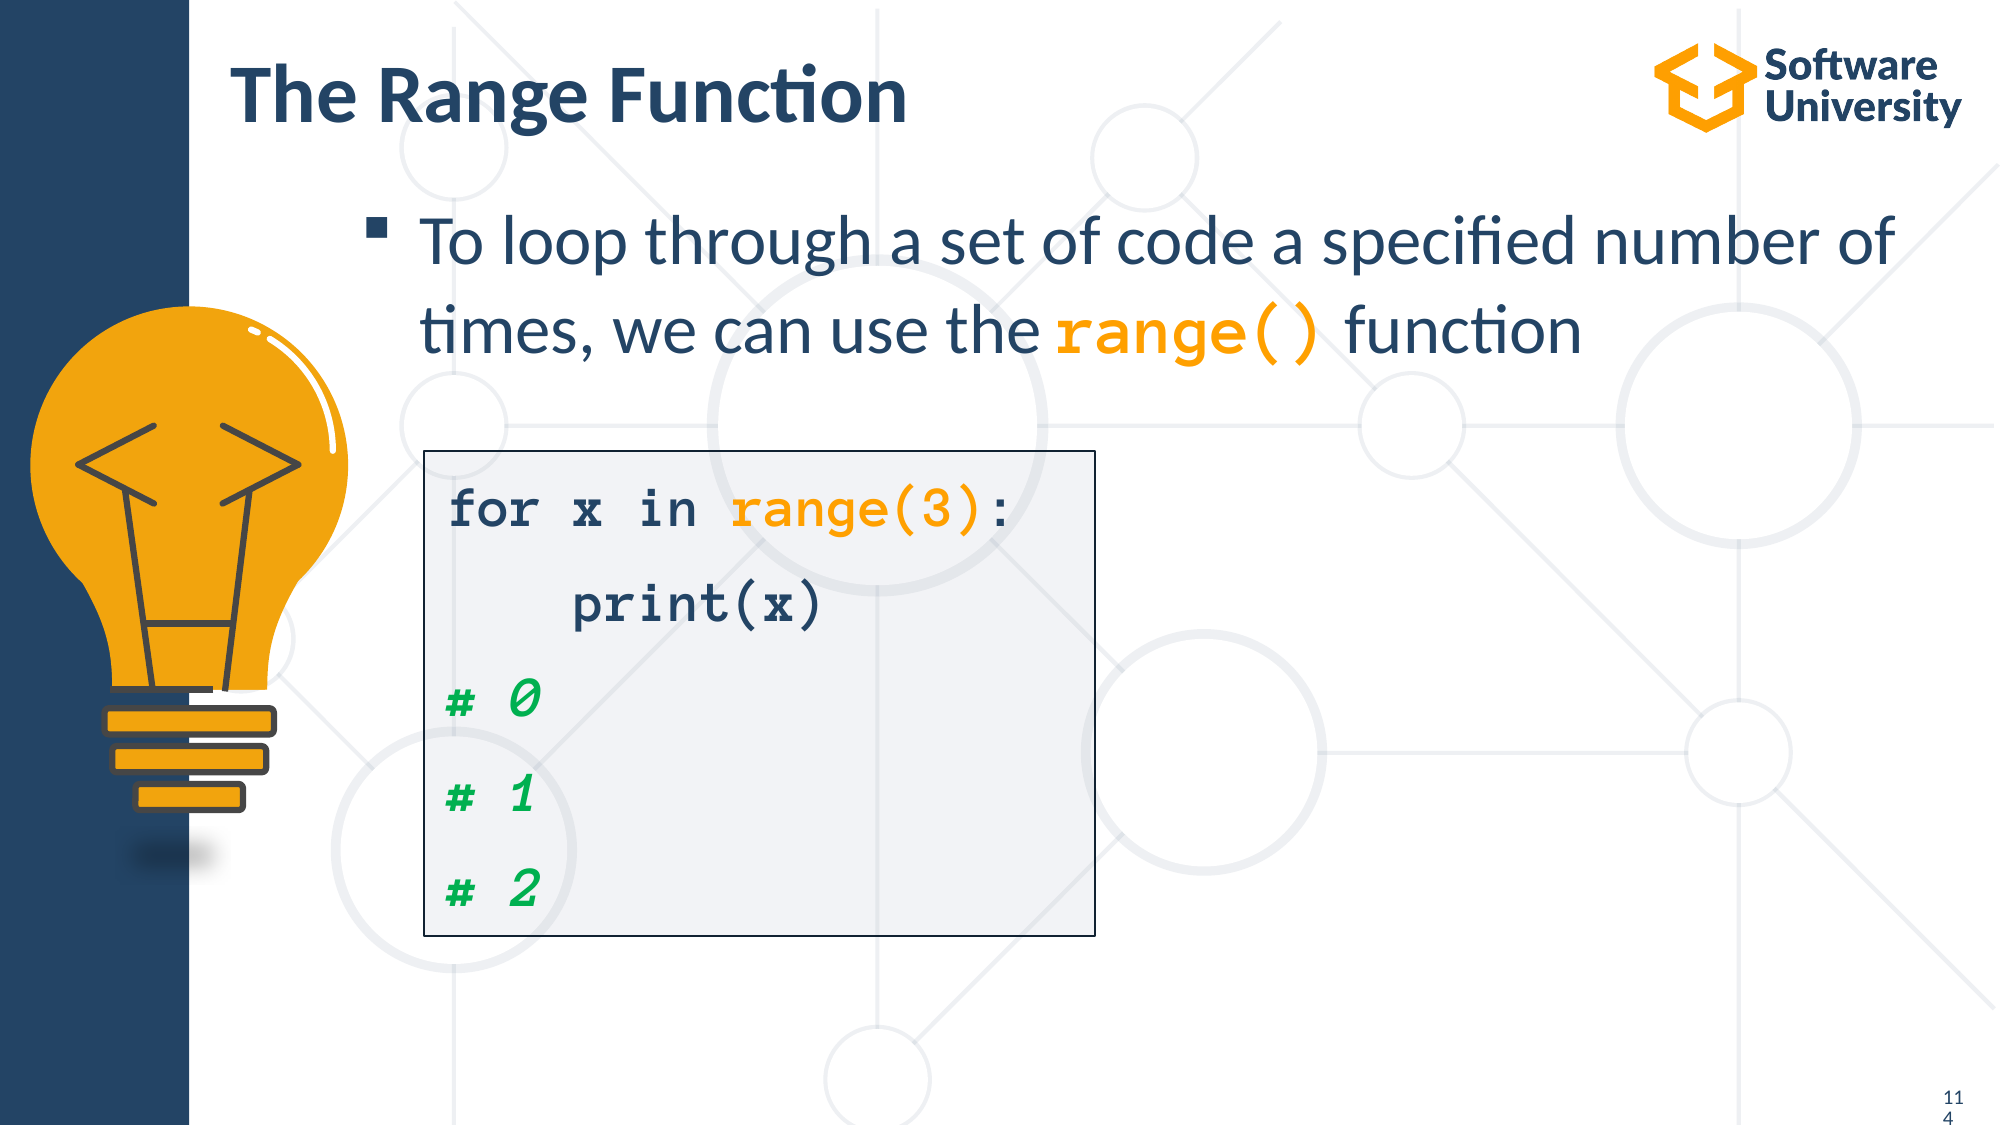

# The Range Function
To loop through a set of code a specified number of
times, we can use the range() function
for x in range(3):
    print(x)
# 0
# 1
# 2
114